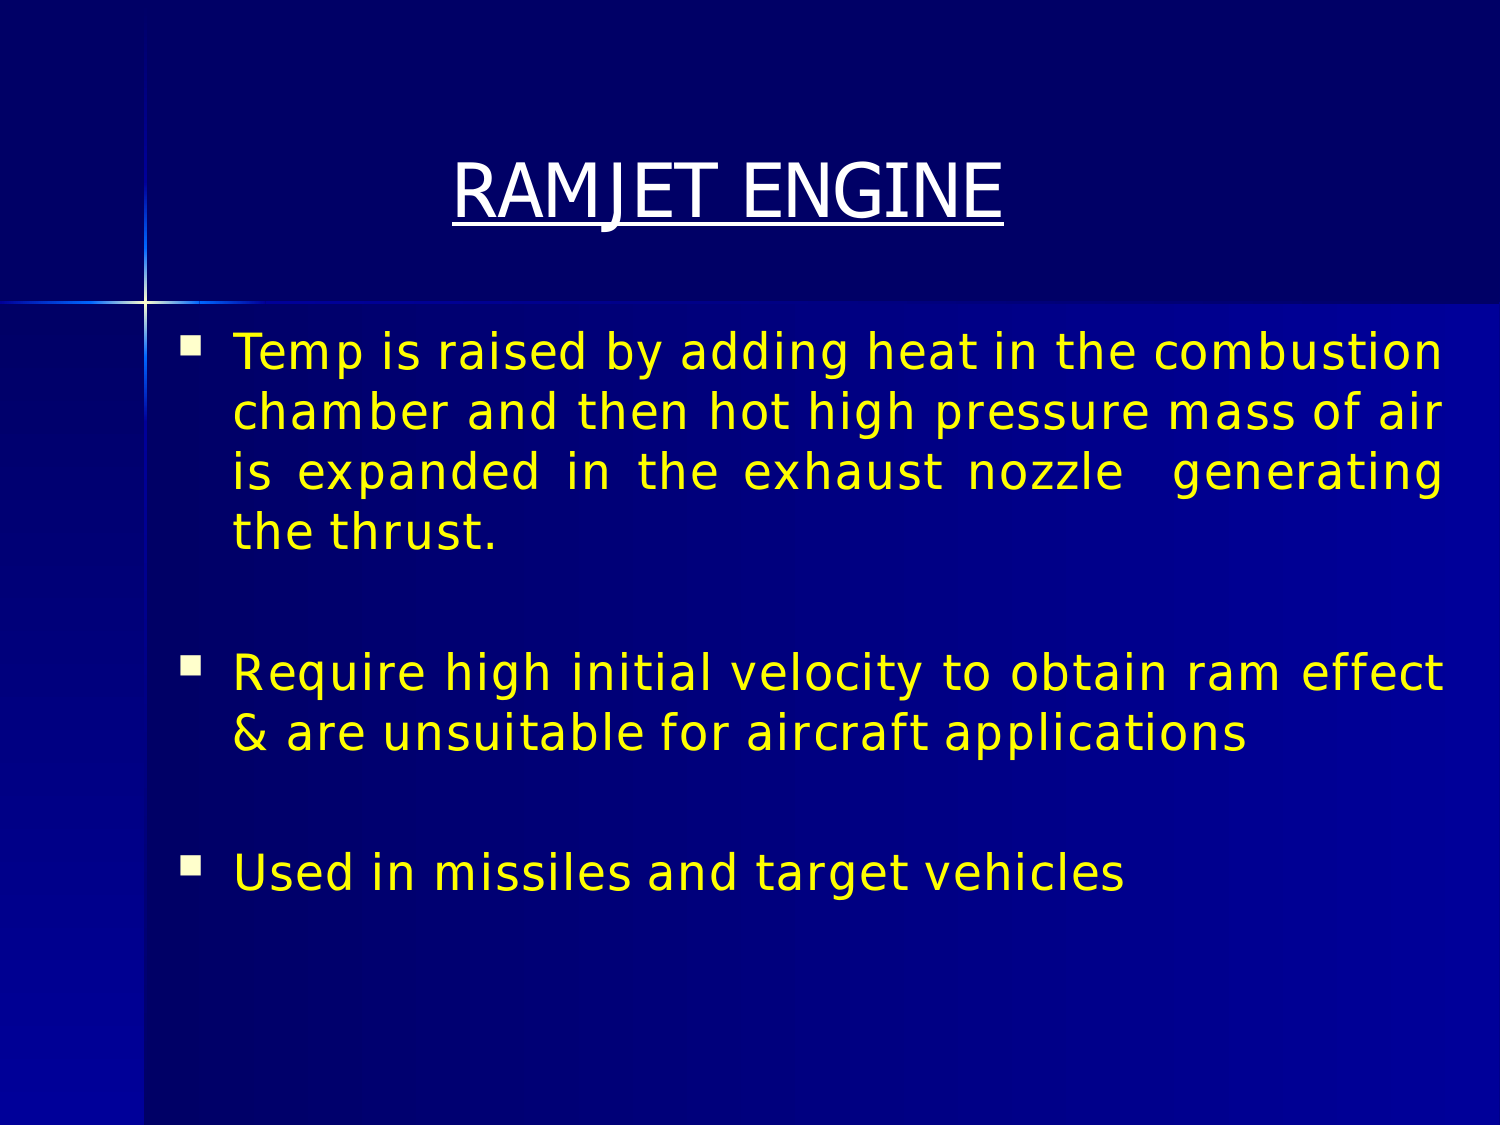

# RAMJET ENGINE
Temp is raised by adding heat in the combustion chamber and then hot high pressure mass of air is expanded in the exhaust nozzle  generating the thrust.

Require high initial velocity to obtain ram effect & are unsuitable for aircraft applications

Used in missiles and target vehicles